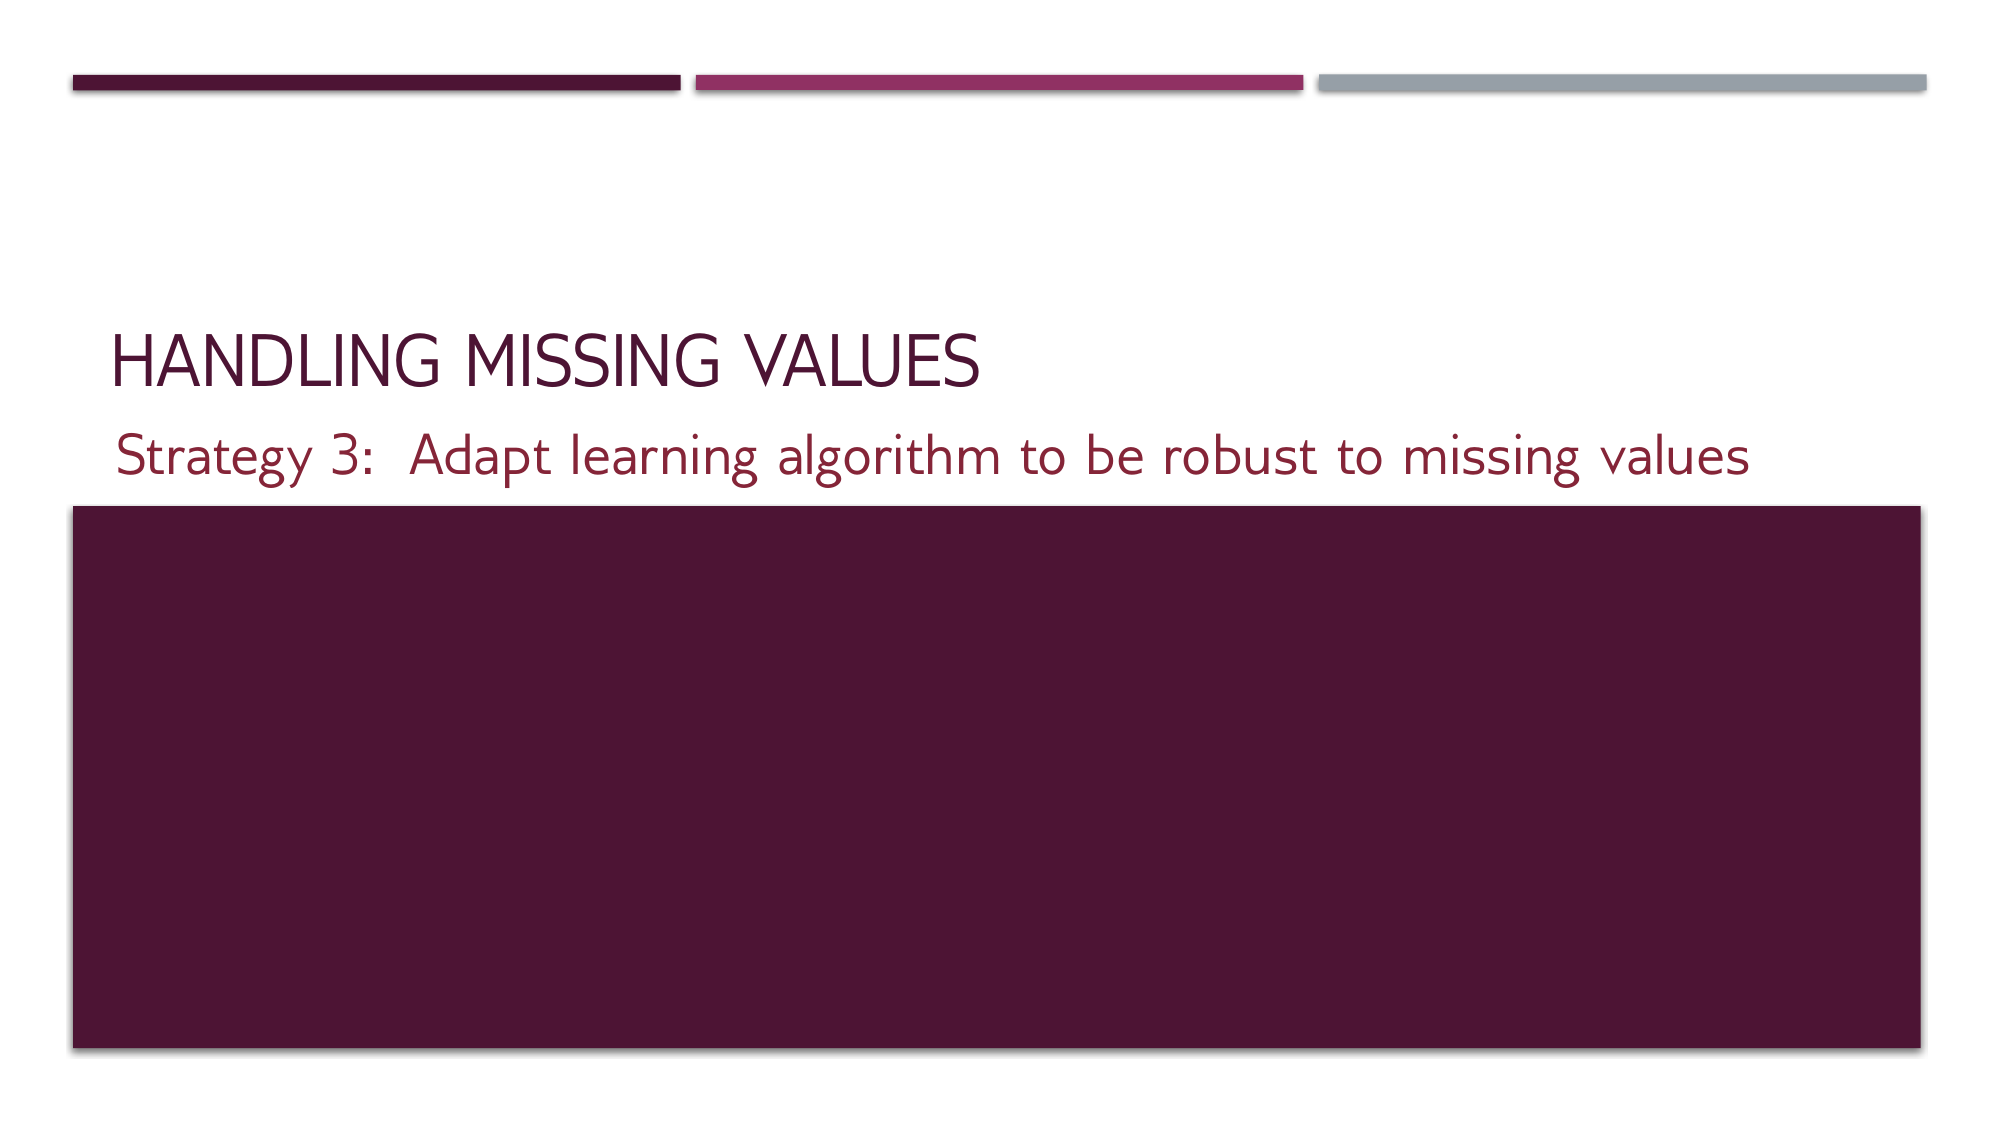

# Handling missing values
Strategy 3:  Adapt learning algorithm to be robust to missing values